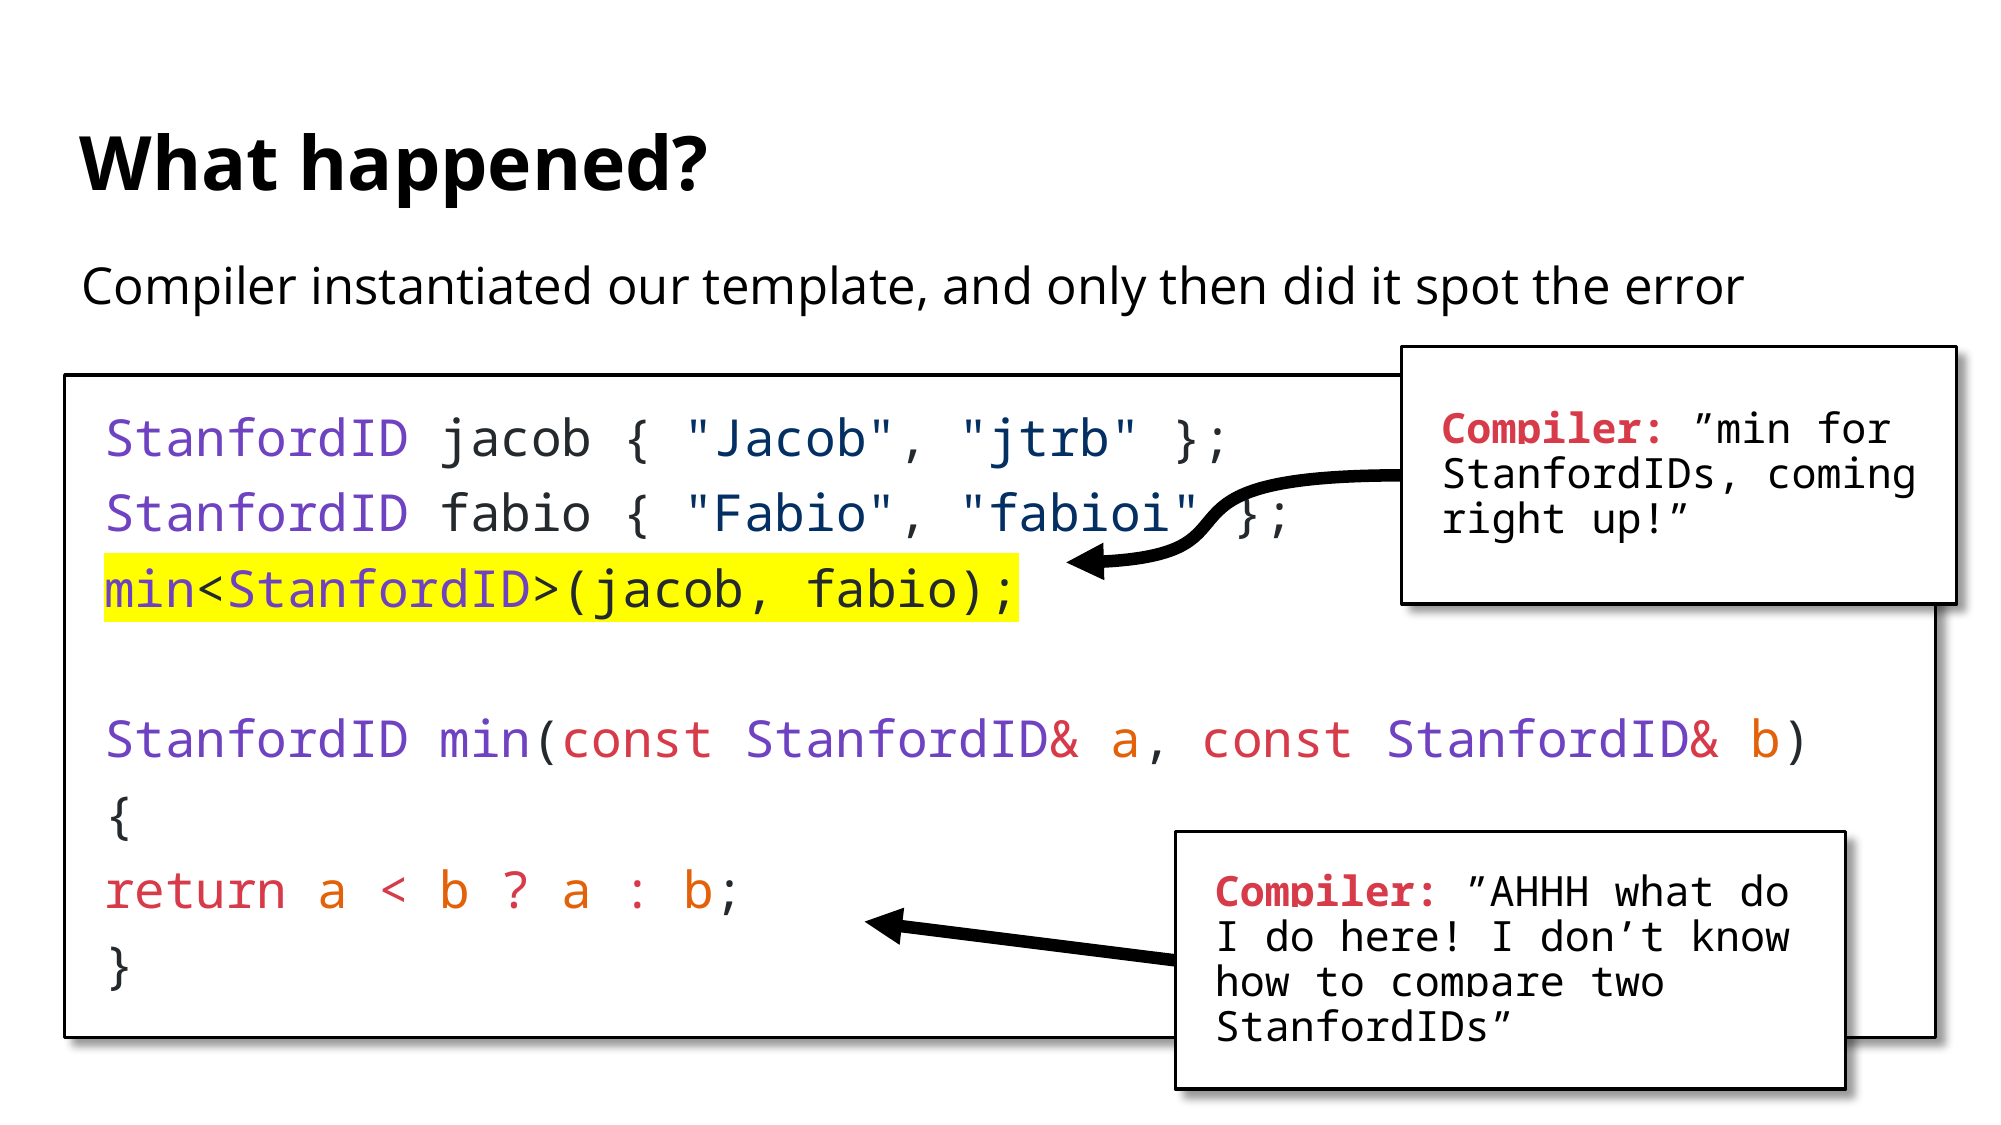

# What happened?
Compiler instantiated our template, and only then did it spot the error
Compiler: ”min for StanfordIDs, coming right up!”
StanfordID jacob { "Jacob", "jtrb" };
StanfordID fabio { "Fabio", "fabioi" };
min<StanfordID>(jacob, fabio);

StanfordID min(const StanfordID& a, const StanfordID& b)
{
	return a < b ? a : b;
}
Compiler: ”AHHH what do I do here! I don’t know how to compare two StanfordIDs”